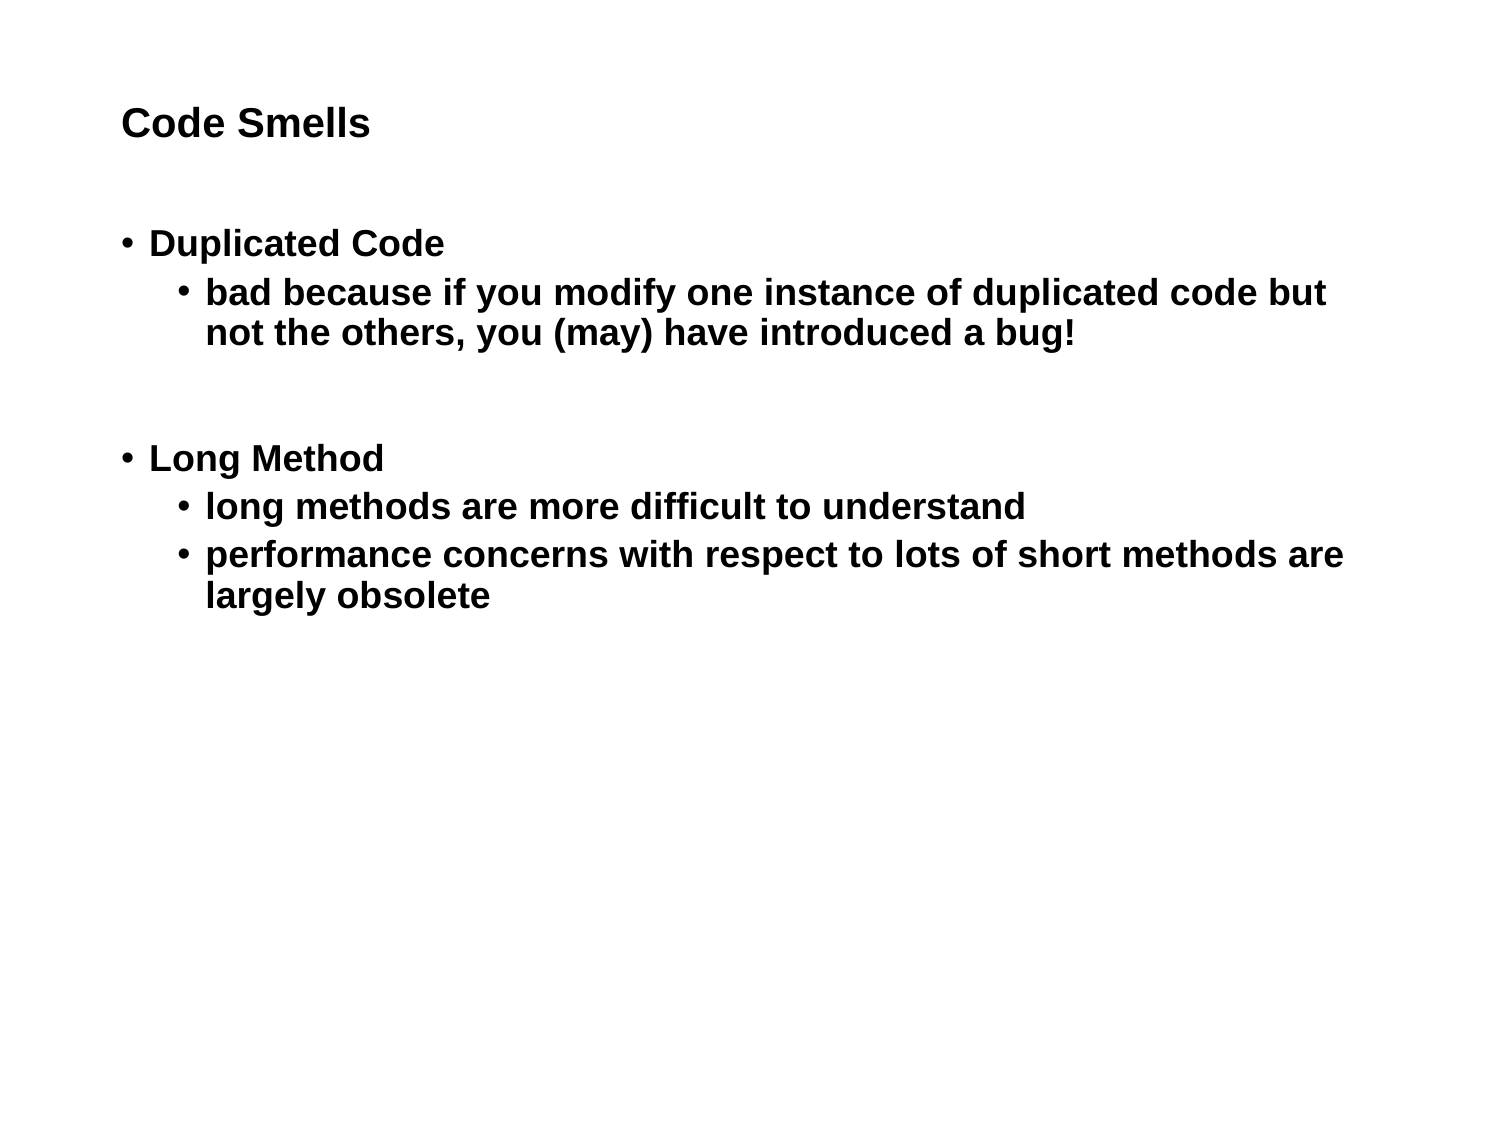

# Code Smells
Duplicated Code
bad because if you modify one instance of duplicated code but not the others, you (may) have introduced a bug!

Long Method
long methods are more difﬁcult to understand
performance concerns with respect to lots of short methods are largely obsolete